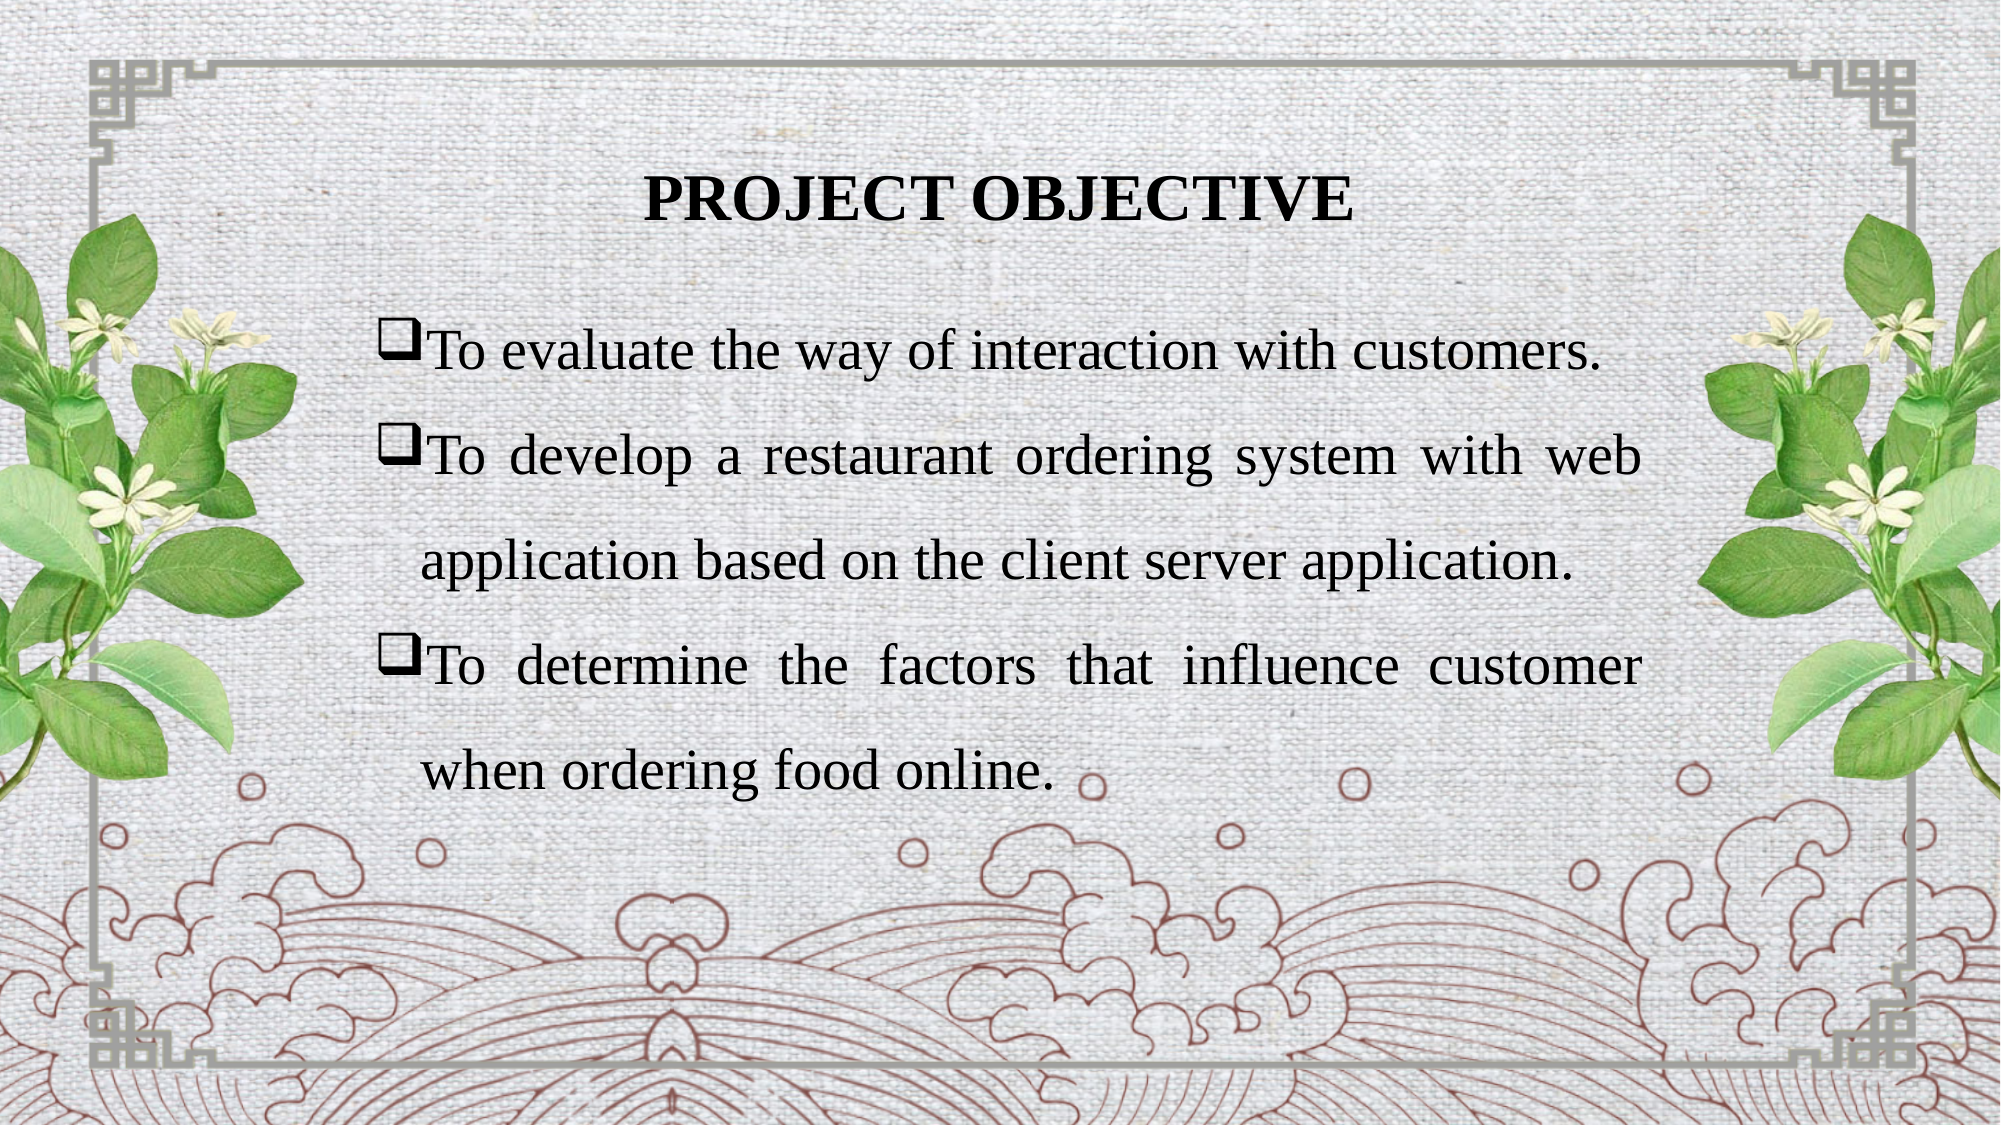

PROJECT OBJECTIVE

To evaluate the way of interaction with customers.
To develop a restaurant ordering system with web application based on the client server application.
To determine the factors that influence customer when ordering food online.